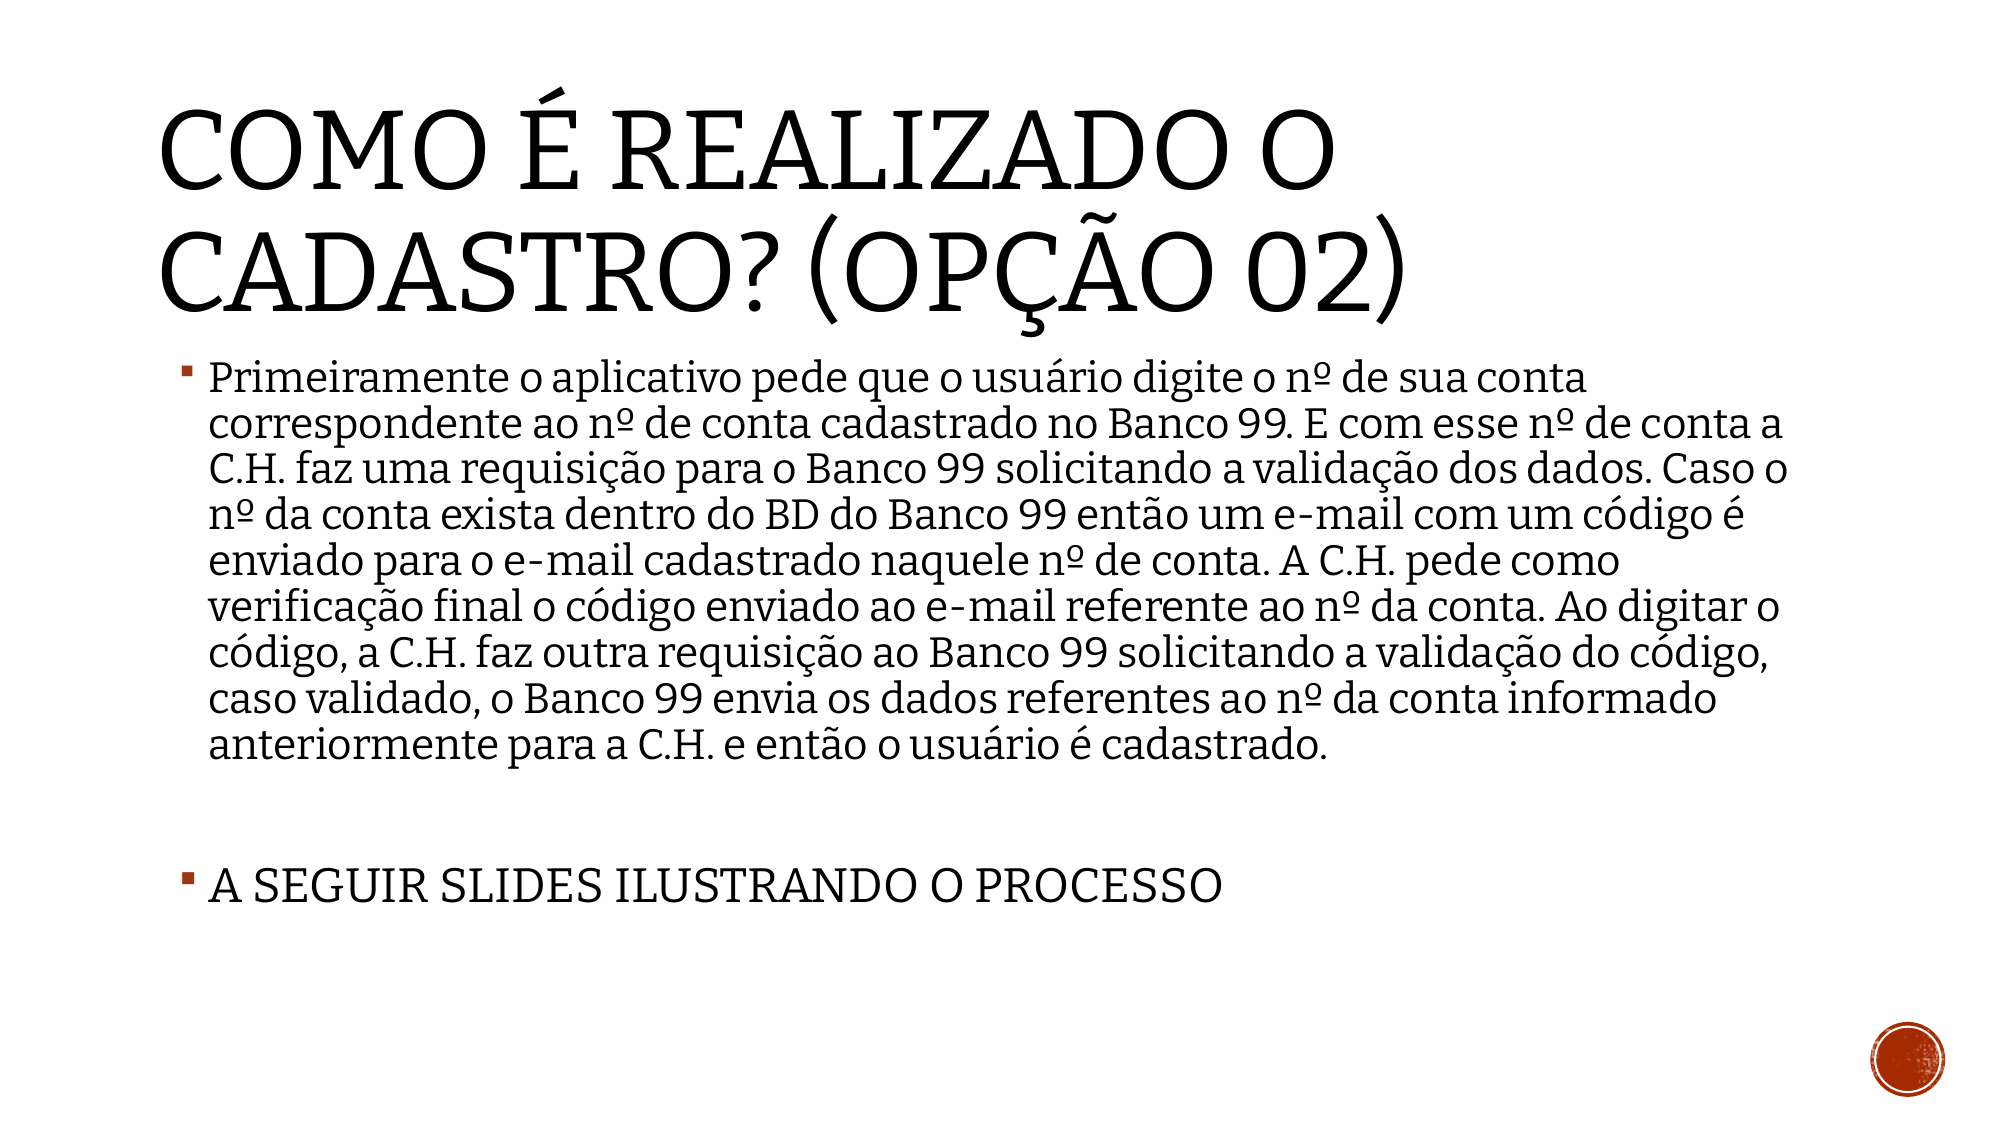

# COMO É REALIZADO o CADASTRO? (OPÇÃO 02)
Primeiramente o aplicativo pede que o usuário digite o nº de sua conta correspondente ao nº de conta cadastrado no Banco 99. E com esse nº de conta a C.H. faz uma requisição para o Banco 99 solicitando a validação dos dados. Caso o nº da conta exista dentro do BD do Banco 99 então um e-mail com um código é enviado para o e-mail cadastrado naquele nº de conta. A C.H. pede como verificação final o código enviado ao e-mail referente ao nº da conta. Ao digitar o código, a C.H. faz outra requisição ao Banco 99 solicitando a validação do código, caso validado, o Banco 99 envia os dados referentes ao nº da conta informado anteriormente para a C.H. e então o usuário é cadastrado.

A SEGUIR SLIDES ILUSTRANDO O PROCESSO